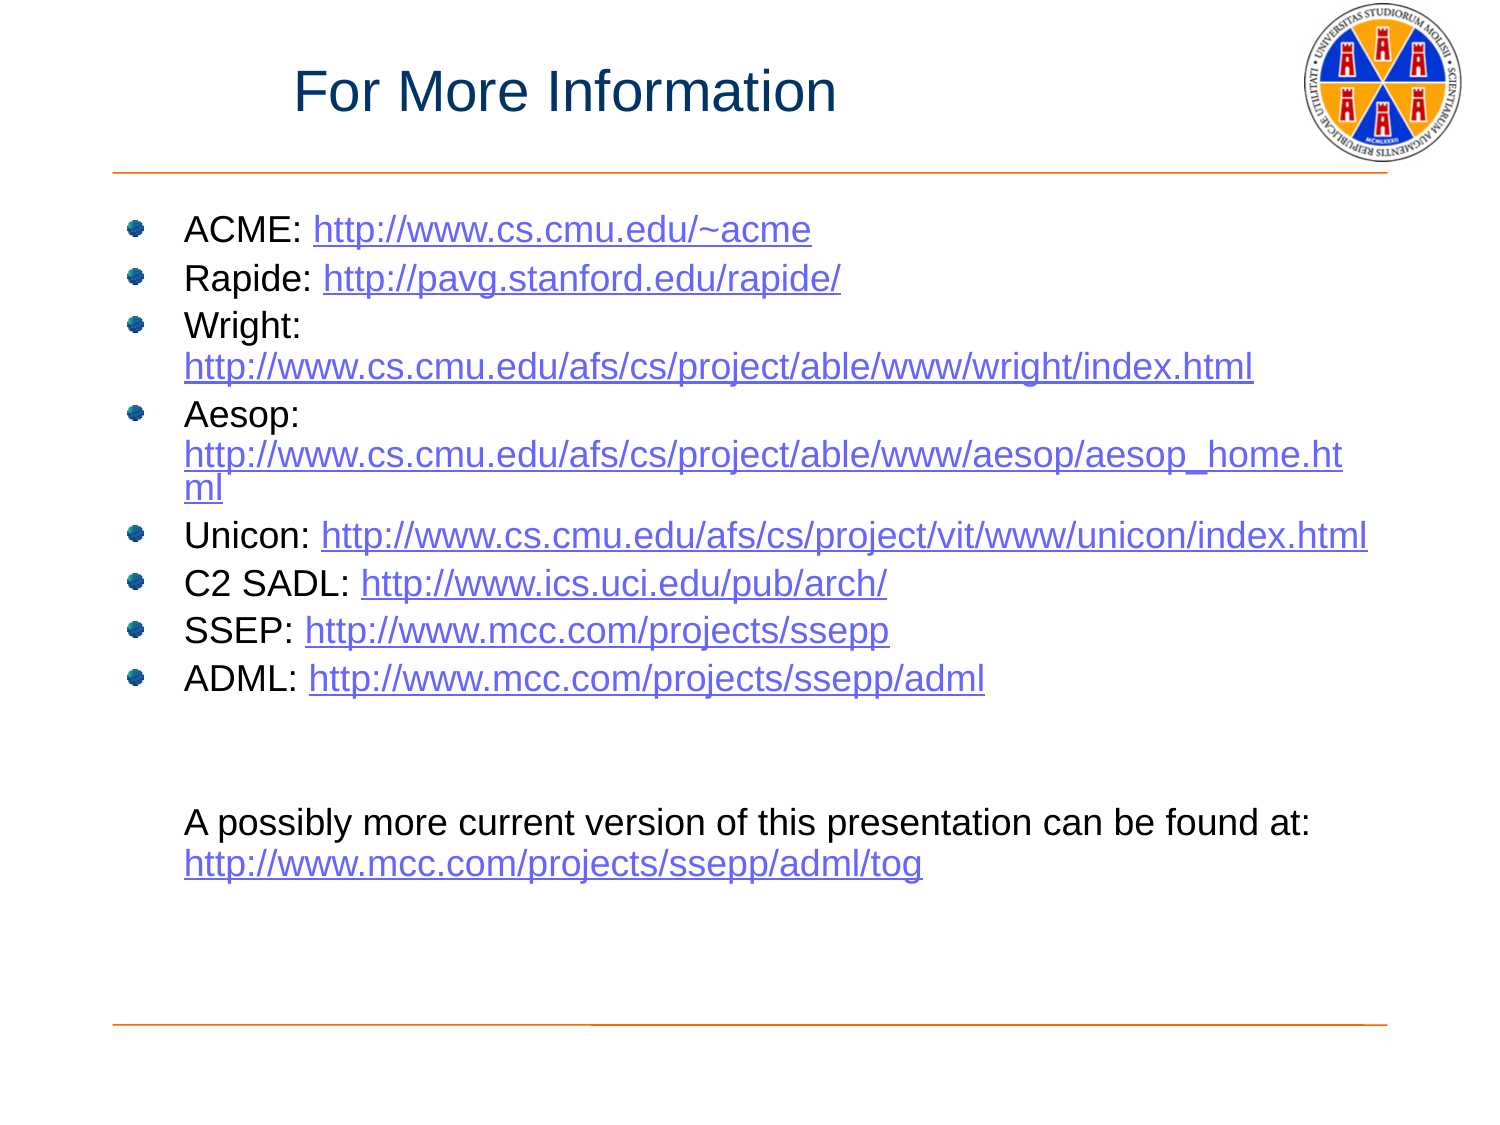

# For More Information
ACME: http://www.cs.cmu.edu/~acme
Rapide: http://pavg.stanford.edu/rapide/
Wright: http://www.cs.cmu.edu/afs/cs/project/able/www/wright/index.html
Aesop: http://www.cs.cmu.edu/afs/cs/project/able/www/aesop/aesop_home.html
Unicon: http://www.cs.cmu.edu/afs/cs/project/vit/www/unicon/index.html
C2 SADL: http://www.ics.uci.edu/pub/arch/
SSEP: http://www.mcc.com/projects/ssepp
ADML: http://www.mcc.com/projects/ssepp/adml

	A possibly more current version of this presentation can be found at: http://www.mcc.com/projects/ssepp/adml/tog